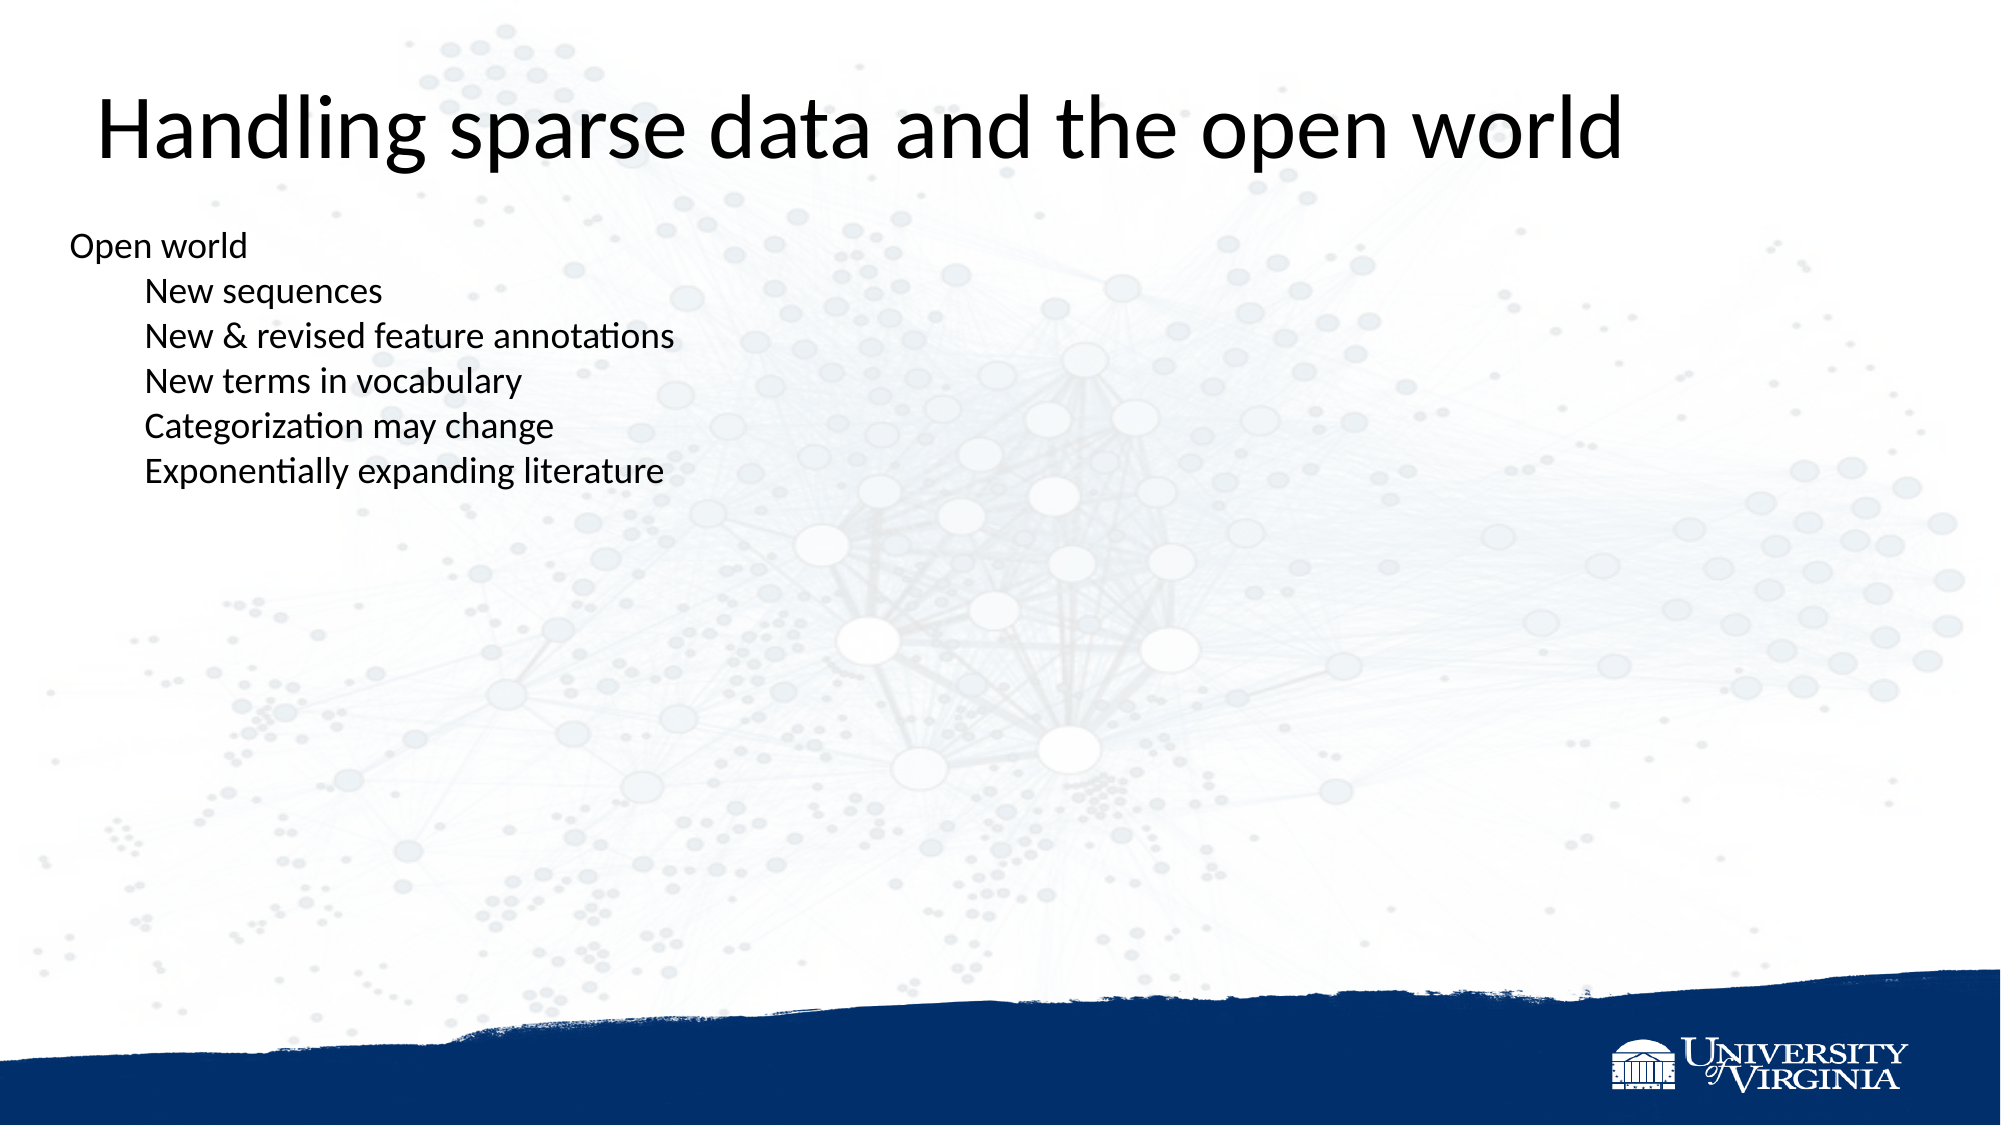

Handling sparse data and the open world
Open world
New sequences
New & revised feature annotations
New terms in vocabulary
Categorization may change
Exponentially expanding literature